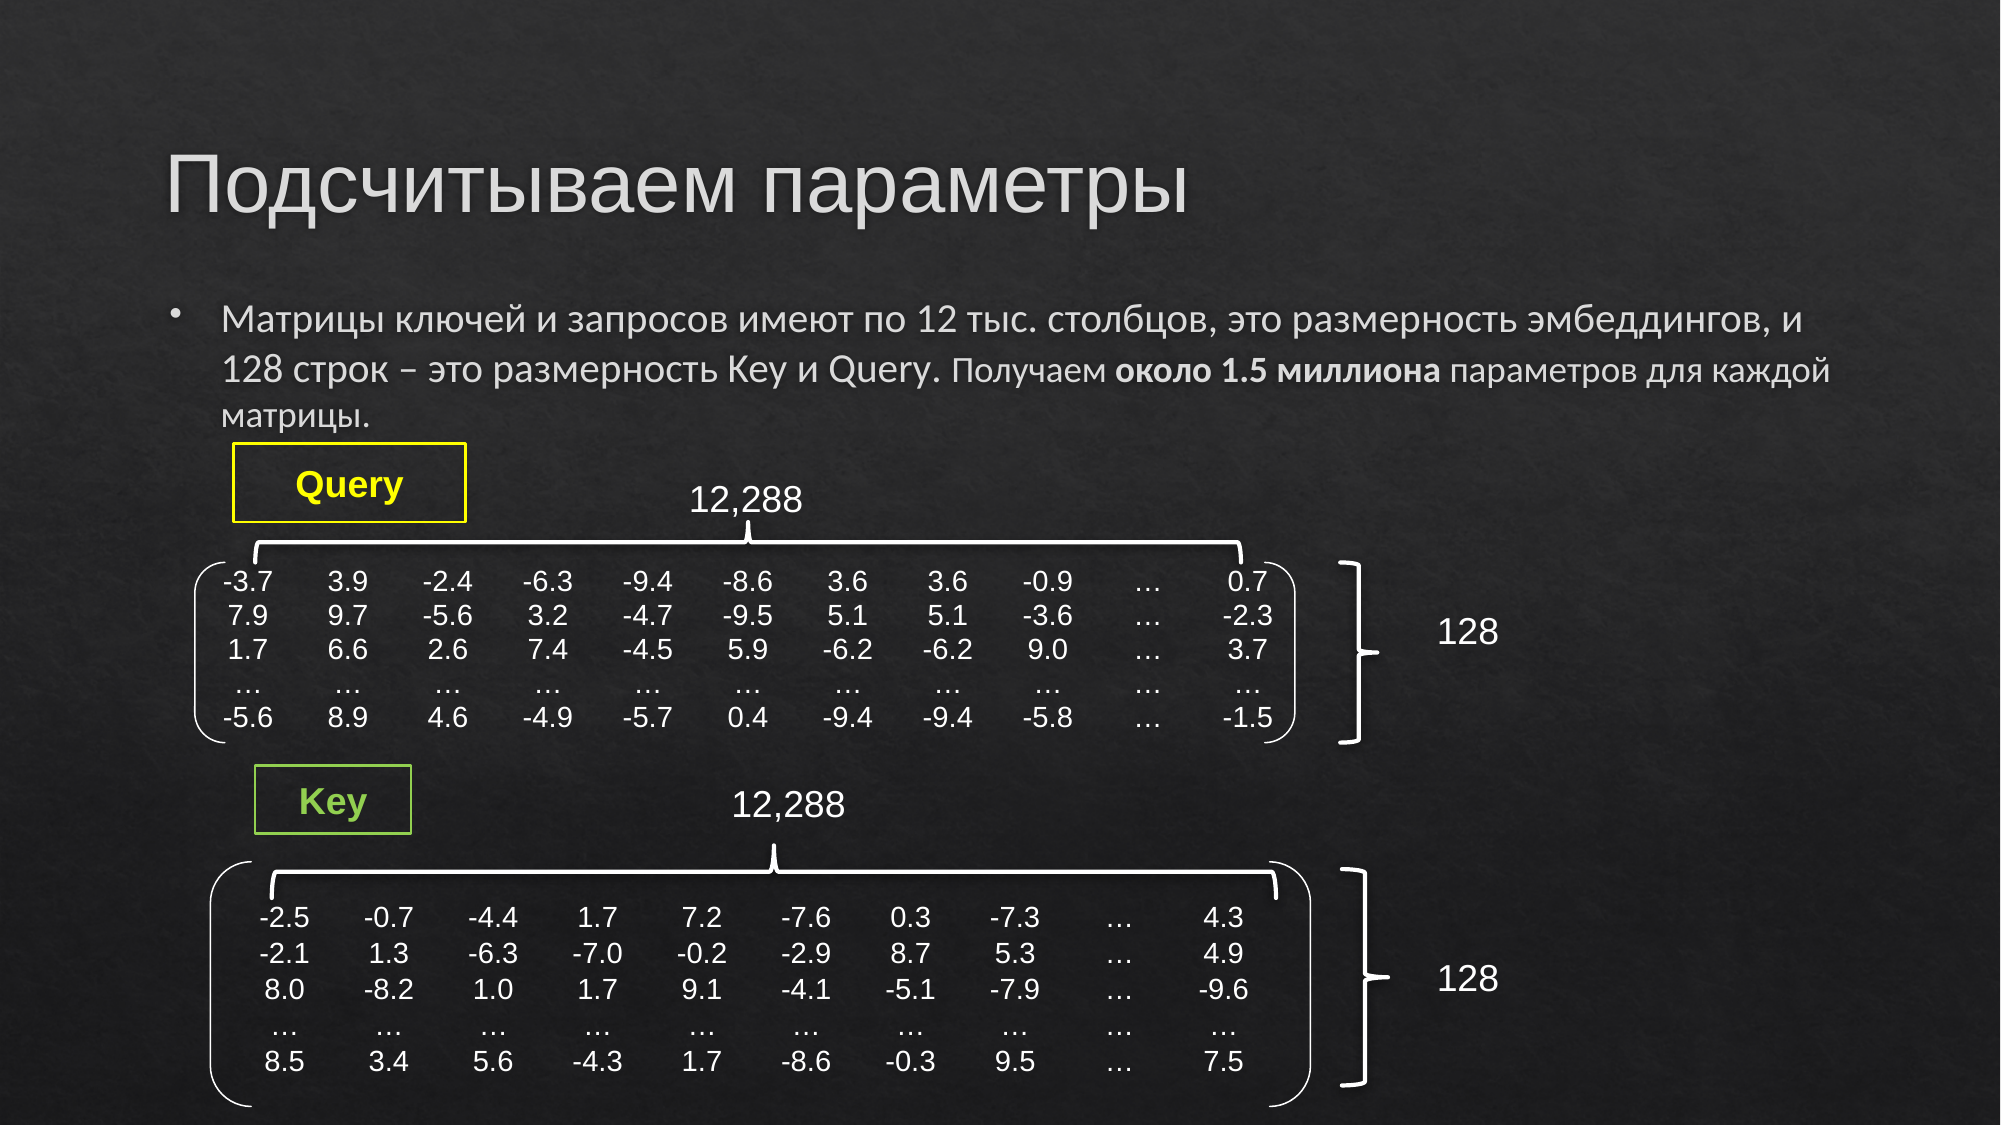

# Подсчитываем параметры
Матрицы ключей и запросов имеют по 12 тыс. столбцов, это размерность эмбеддингов, и 128 строк – это размерность Key и Query. Получаем около 1.5 миллиона параметров для каждой матрицы.

Query
12,288

| -3.7 | 3.9 | -2.4 | -6.3 | -9.4 | -8.6 | 3.6 | 3.6 | -0.9 | … | 0.7 |
| --- | --- | --- | --- | --- | --- | --- | --- | --- | --- | --- |
| 7.9 | 9.7 | -5.6 | 3.2 | -4.7 | -9.5 | 5.1 | 5.1 | -3.6 | … | -2.3 |
| 1.7 | 6.6 | 2.6 | 7.4 | -4.5 | 5.9 | -6.2 | -6.2 | 9.0 | … | 3.7 |
| … | … | … | … | … | … | … | … | … | … | … |
| -5.6 | 8.9 | 4.6 | -4.9 | -5.7 | 0.4 | -9.4 | -9.4 | -5.8 | … | -1.5 |
128
Key
12,288

| -2.5 | -0.7 | -4.4 | 1.7 | 7.2 | -7.6 | 0.3 | -7.3 | … | 4.3 |
| --- | --- | --- | --- | --- | --- | --- | --- | --- | --- |
| -2.1 | 1.3 | -6.3 | -7.0 | -0.2 | -2.9 | 8.7 | 5.3 | … | 4.9 |
| 8.0 | -8.2 | 1.0 | 1.7 | 9.1 | -4.1 | -5.1 | -7.9 | … | -9.6 |
| … | … | … | … | … | … | … | … | … | … |
| 8.5 | 3.4 | 5.6 | -4.3 | 1.7 | -8.6 | -0.3 | 9.5 | … | 7.5 |
128